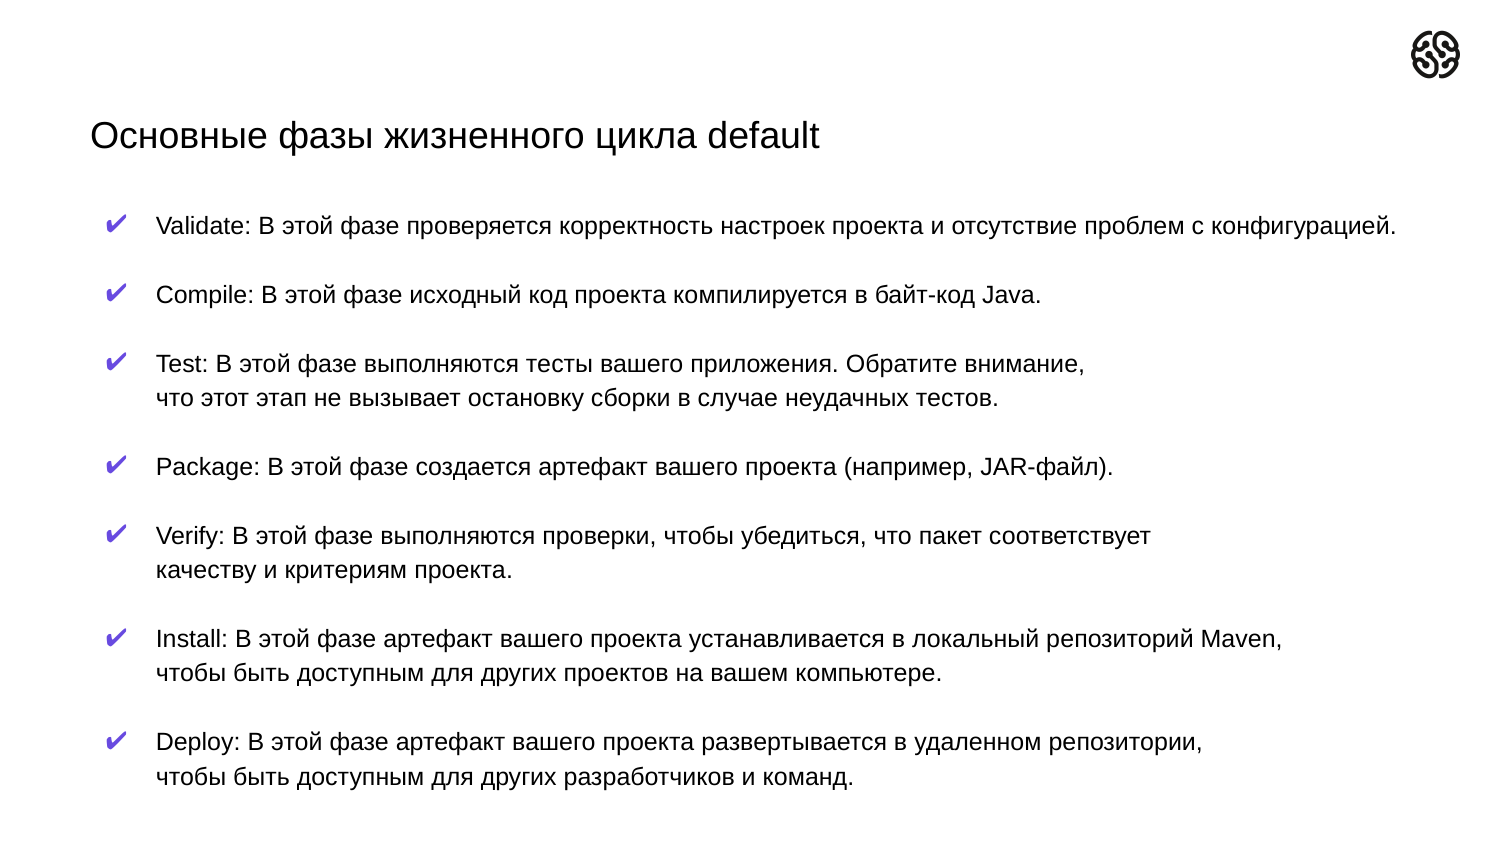

# Основные фазы жизненного цикла default
Validate: В этой фазе проверяется корректность настроек проекта и отсутствие проблем с конфигурацией.

Compile: В этой фазе исходный код проекта компилируется в байт-код Java.

Test: В этой фазе выполняются тесты вашего приложения. Обратите внимание,
что этот этап не вызывает остановку сборки в случае неудачных тестов.

Package: В этой фазе создается артефакт вашего проекта (например, JAR-файл).

Verify: В этой фазе выполняются проверки, чтобы убедиться, что пакет соответствует
качеству и критериям проекта.

Install: В этой фазе артефакт вашего проекта устанавливается в локальный репозиторий Maven,
чтобы быть доступным для других проектов на вашем компьютере.

Deploy: В этой фазе артефакт вашего проекта развертывается в удаленном репозитории,
чтобы быть доступным для других разработчиков и команд.